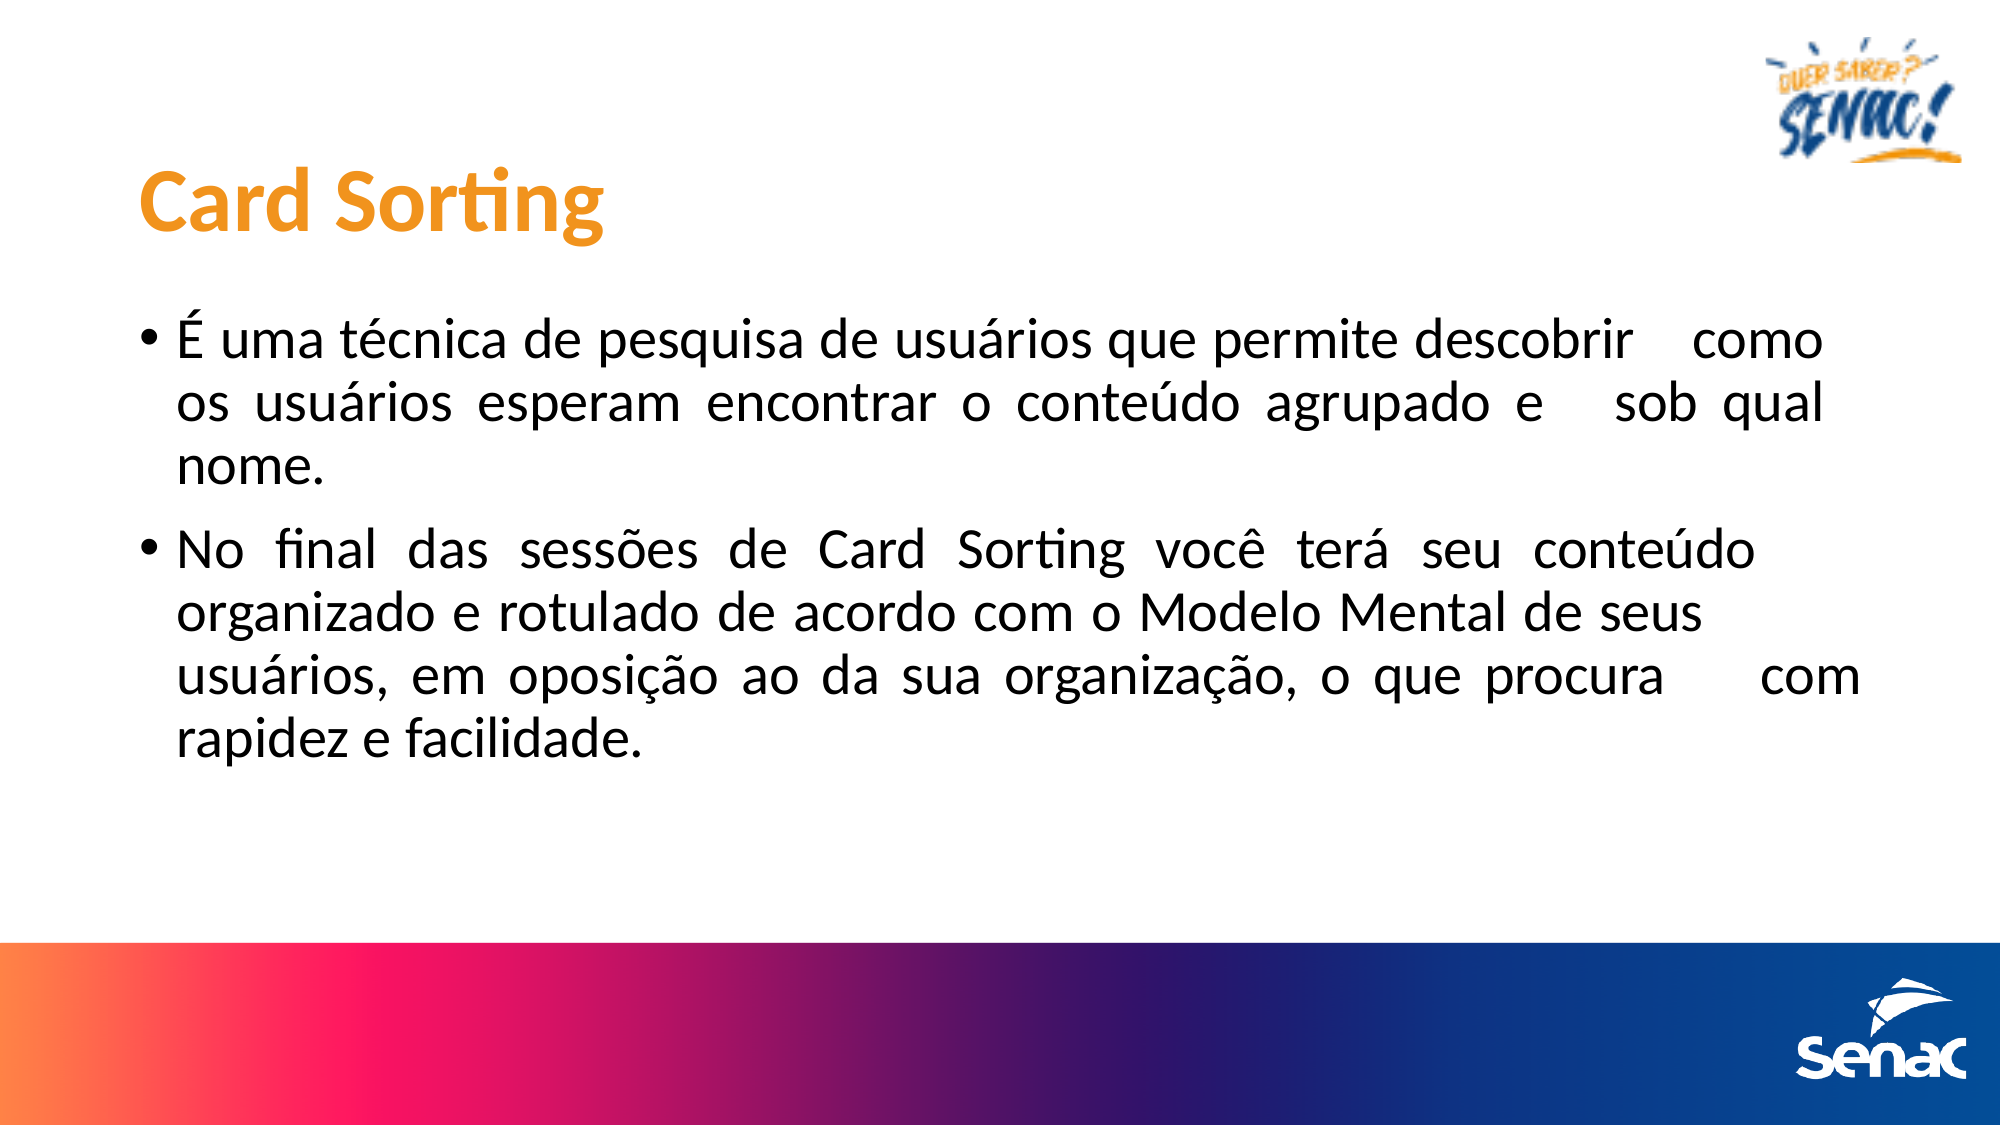

# Card Sorting
É uma técnica de pesquisa de usuários que permite descobrir 	como os usuários esperam encontrar o conteúdo agrupado e 	sob qual nome.
No final das sessões de Card Sorting você terá seu conteúdo 	organizado e rotulado de acordo com o Modelo Mental de seus 	usuários, em oposição ao da sua organização, o que procura 	com rapidez e facilidade.